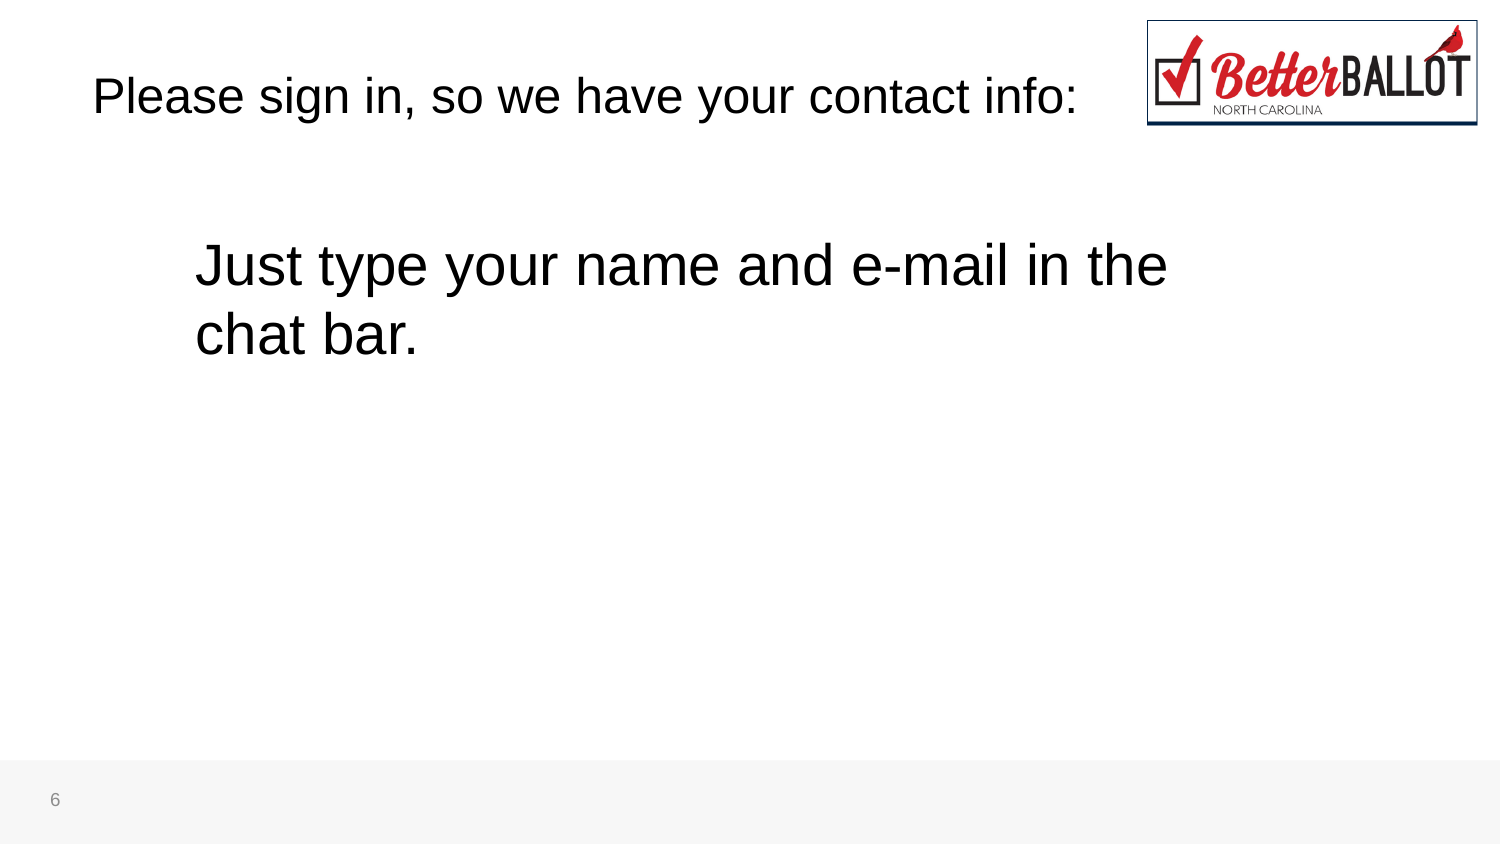

Please sign in, so we have your contact info:
Just type your name and e-mail in the chat bar.
6